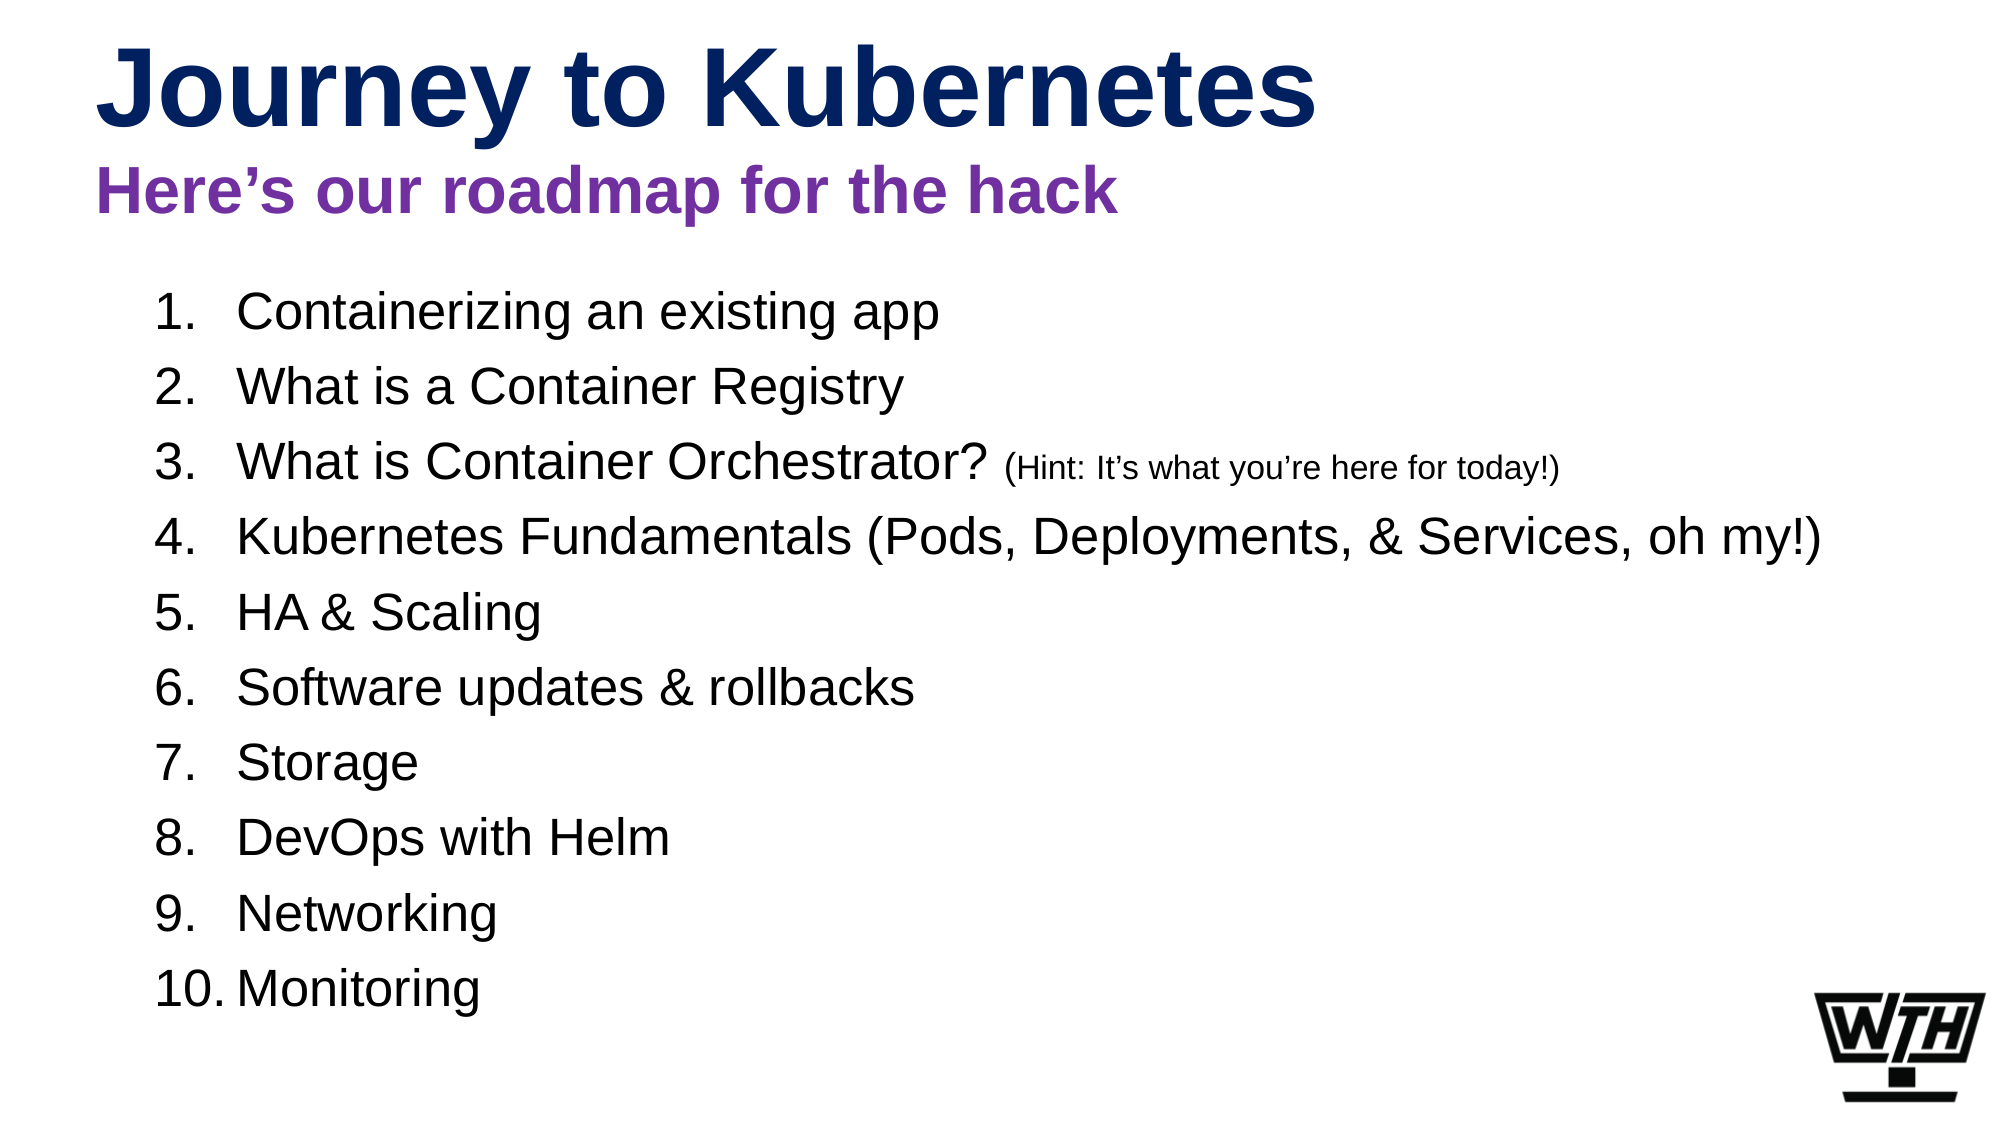

# Journey to Kubernetes
Here’s our roadmap for the hack
Containerizing an existing app
What is a Container Registry
What is Container Orchestrator? (Hint: It’s what you’re here for today!)
Kubernetes Fundamentals (Pods, Deployments, & Services, oh my!)
HA & Scaling
Software updates & rollbacks
Storage
DevOps with Helm
Networking
Monitoring